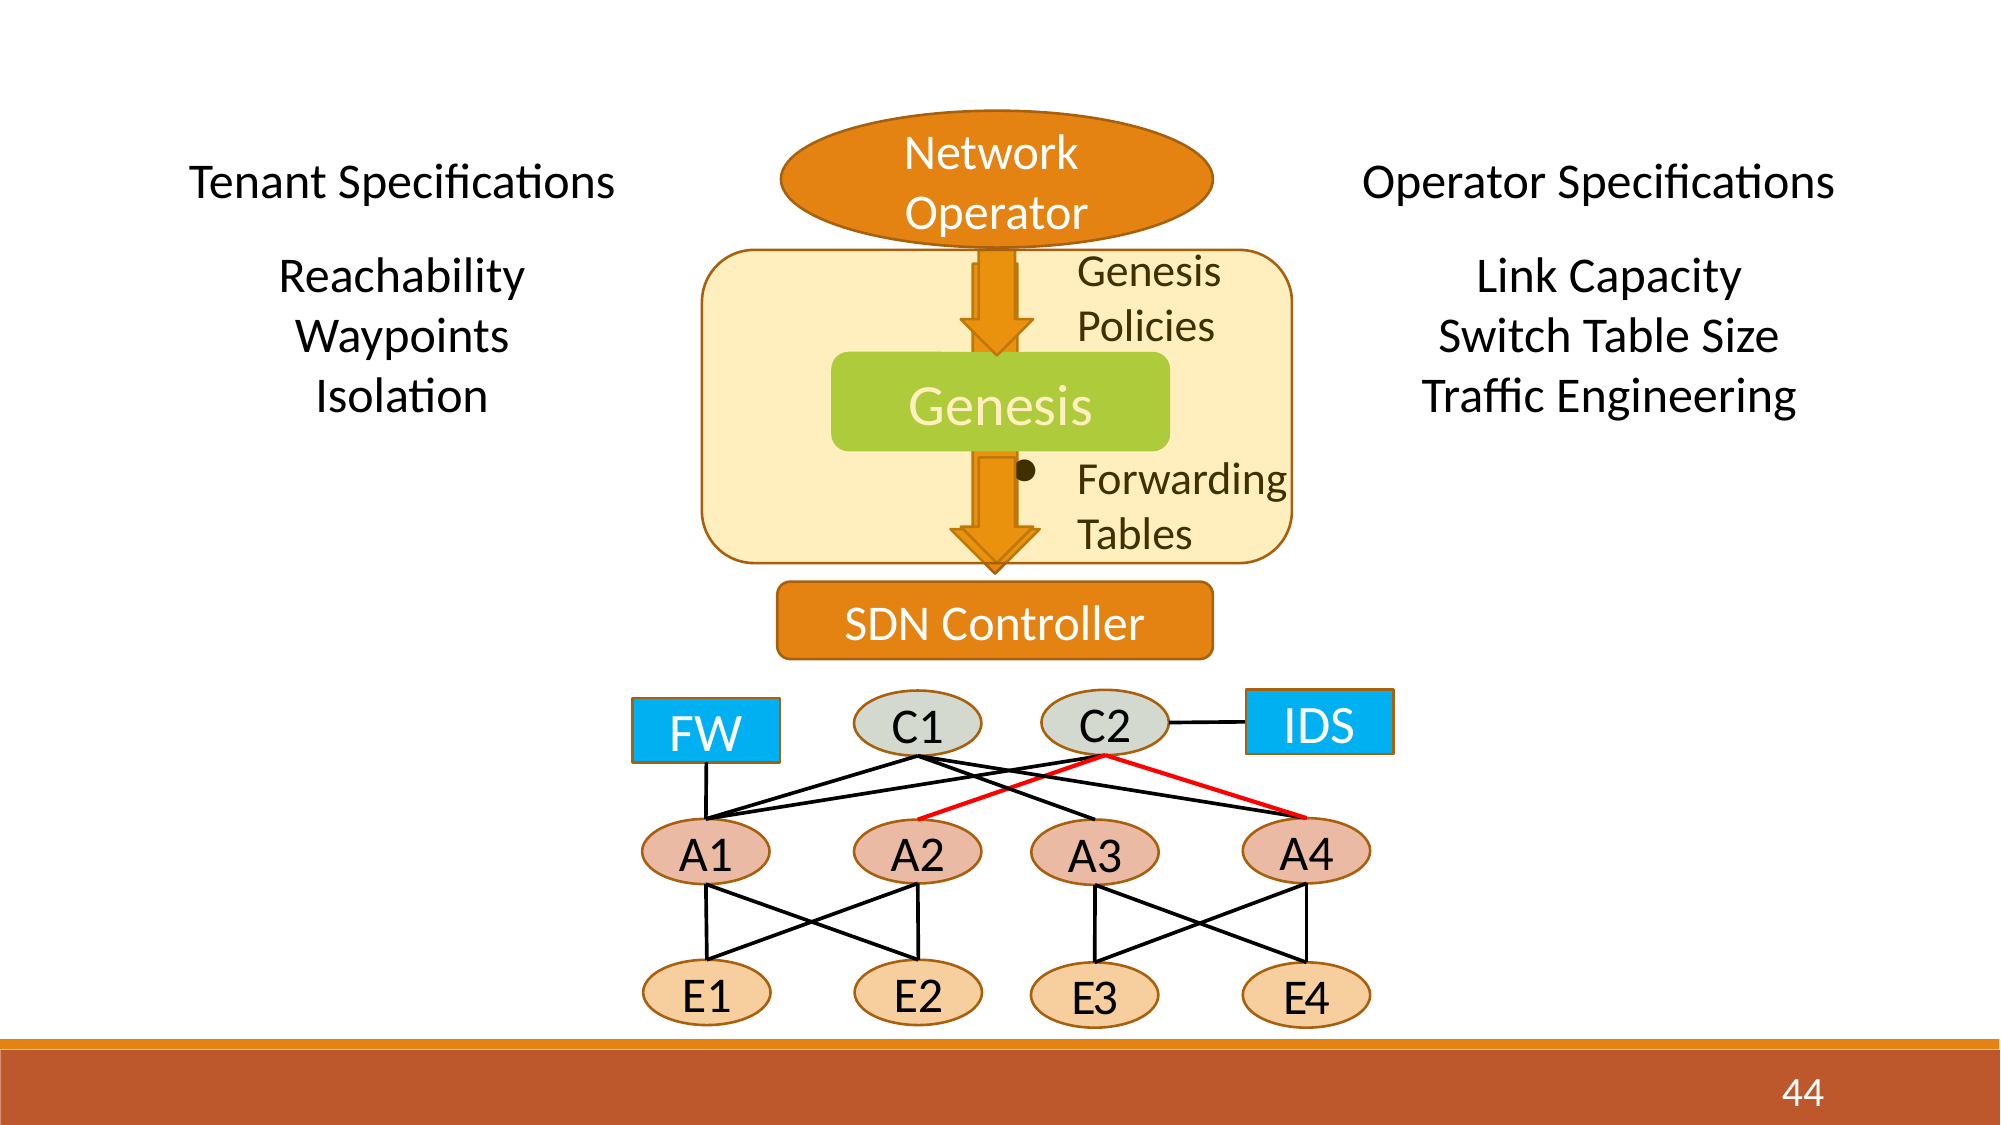

Network
Operator
Tenant Specifications
Operator Specifications
Genesis
Policies
Reachability
Waypoints
Isolation
Link Capacity
Switch Table Size
Traffic Engineering

?
Genesis
Forwarding
Tables

SDN Controller
IDS
C2
C1
FW
A4
A1
A2
A3
E1
E2
E3
E4
44